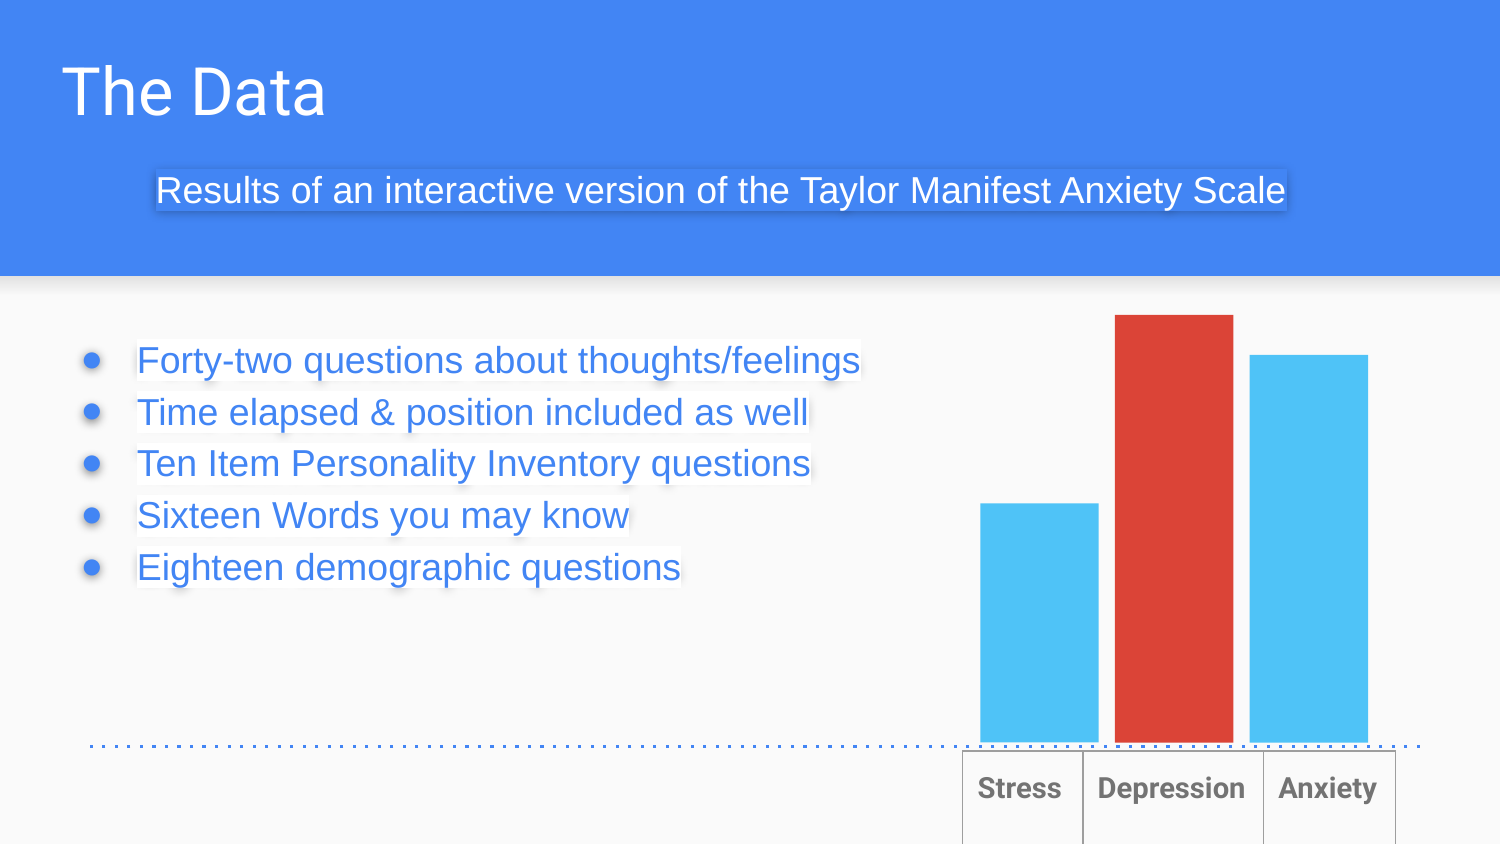

# The Data
Results of an interactive version of the Taylor Manifest Anxiety Scale

Forty-two questions about thoughts/feelings
Time elapsed & position included as well
Ten Item Personality Inventory questions
Sixteen Words you may know
Eighteen demographic questions

| Stress | Depression | Anxiety |
| --- | --- | --- |